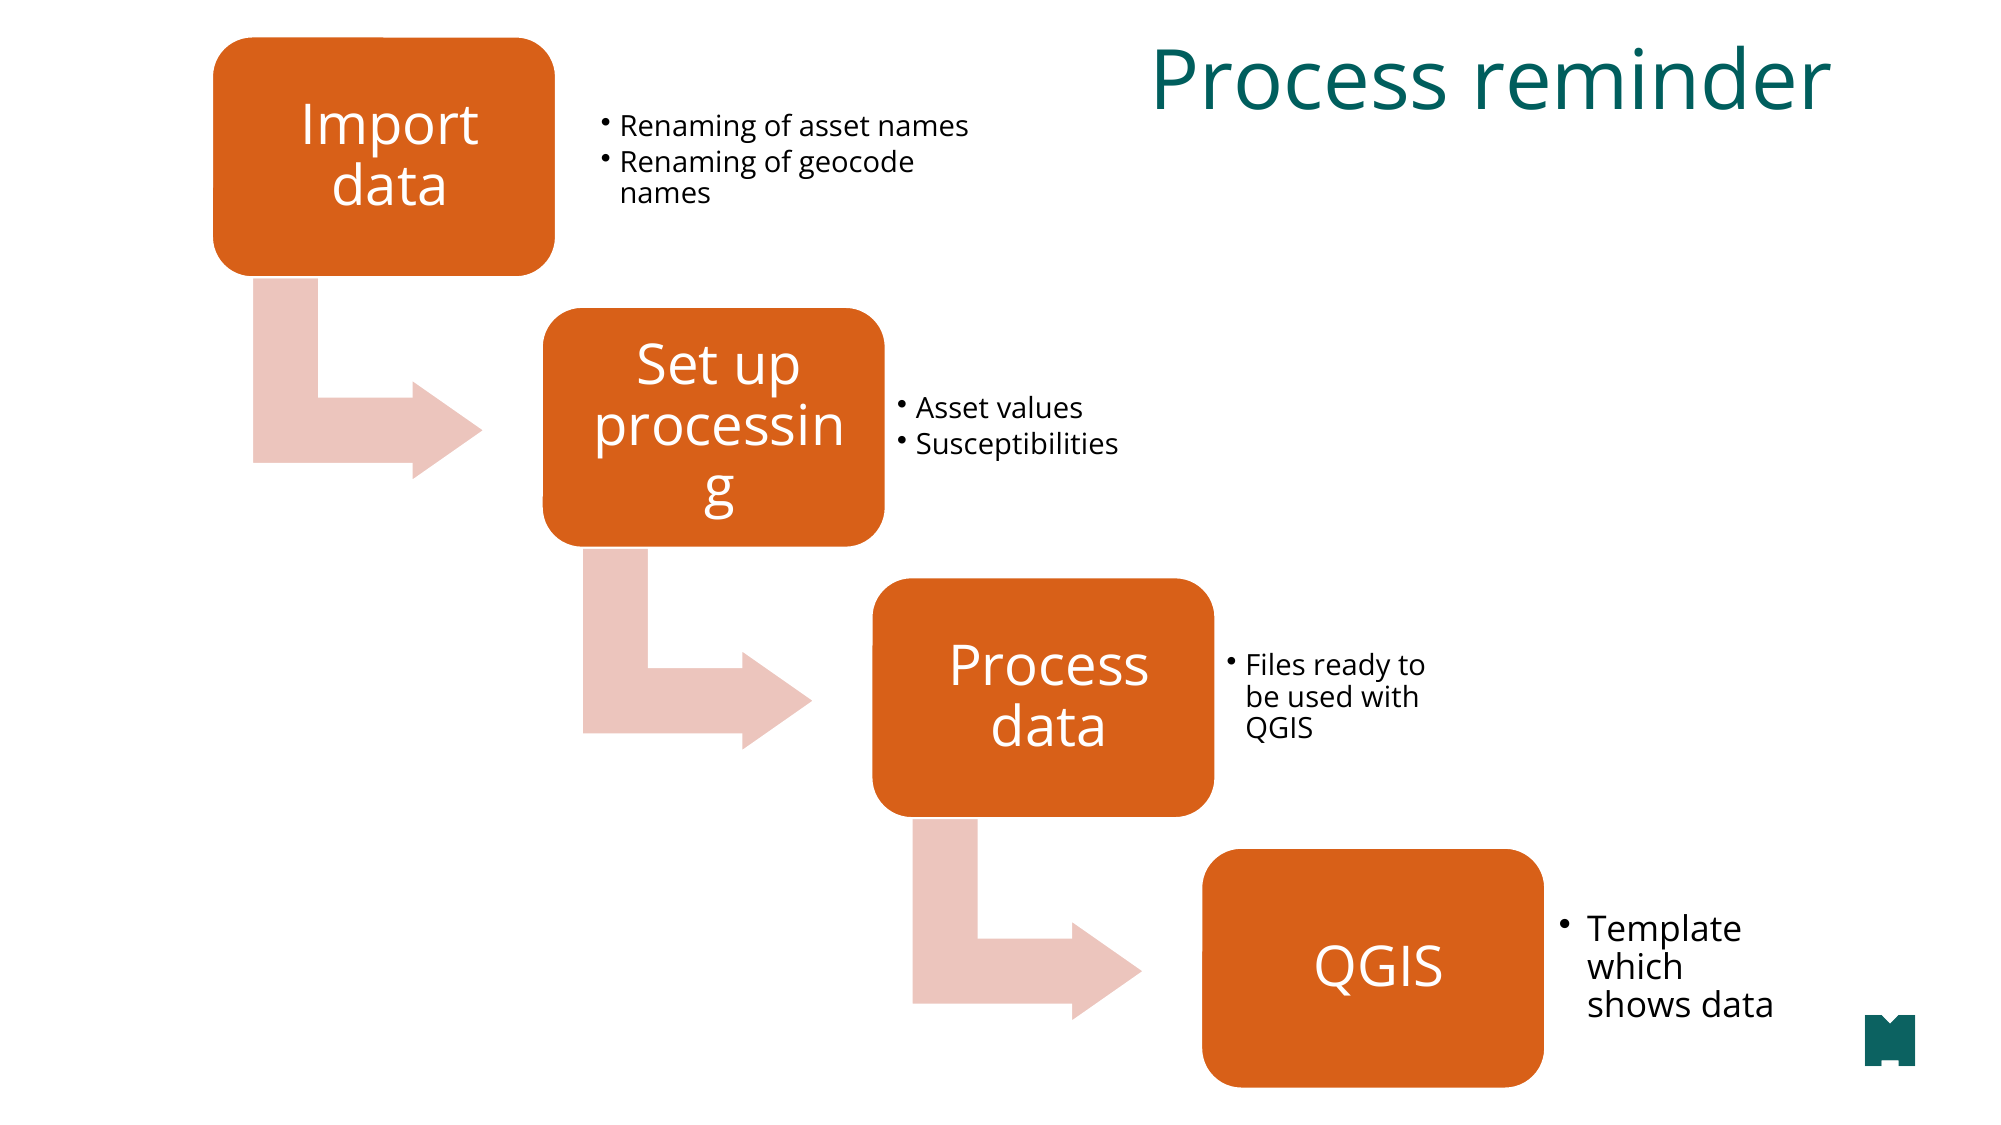

Import data
Renaming of asset names
Renaming of geocode names
Set up processing
Asset values
Susceptibilities
Process data
Files ready to be used with QGIS
QGIS
Template which shows data
# Process reminder